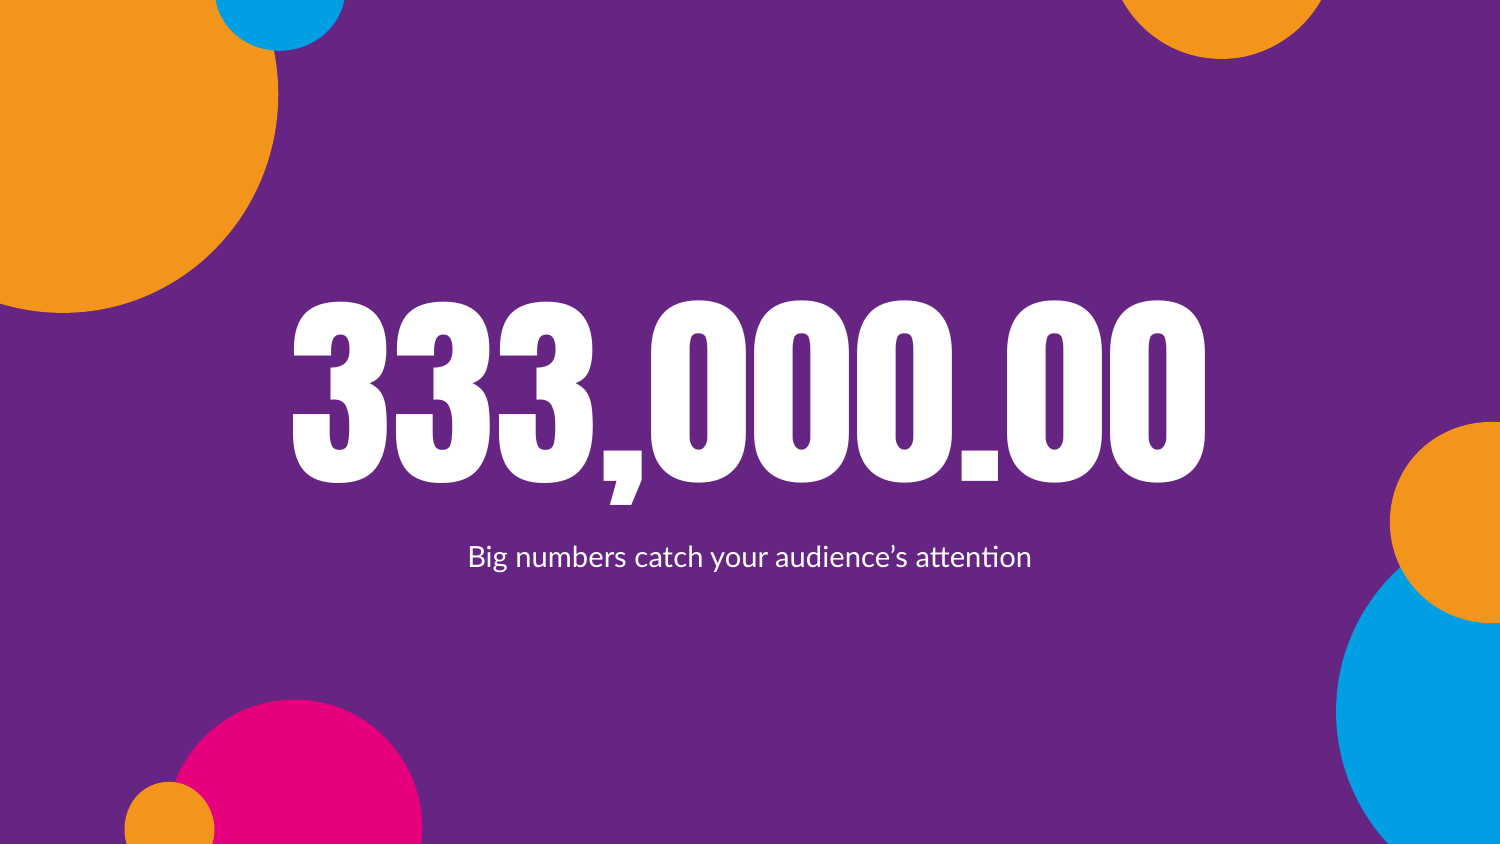

# 333,000.00
Big numbers catch your audience’s attention